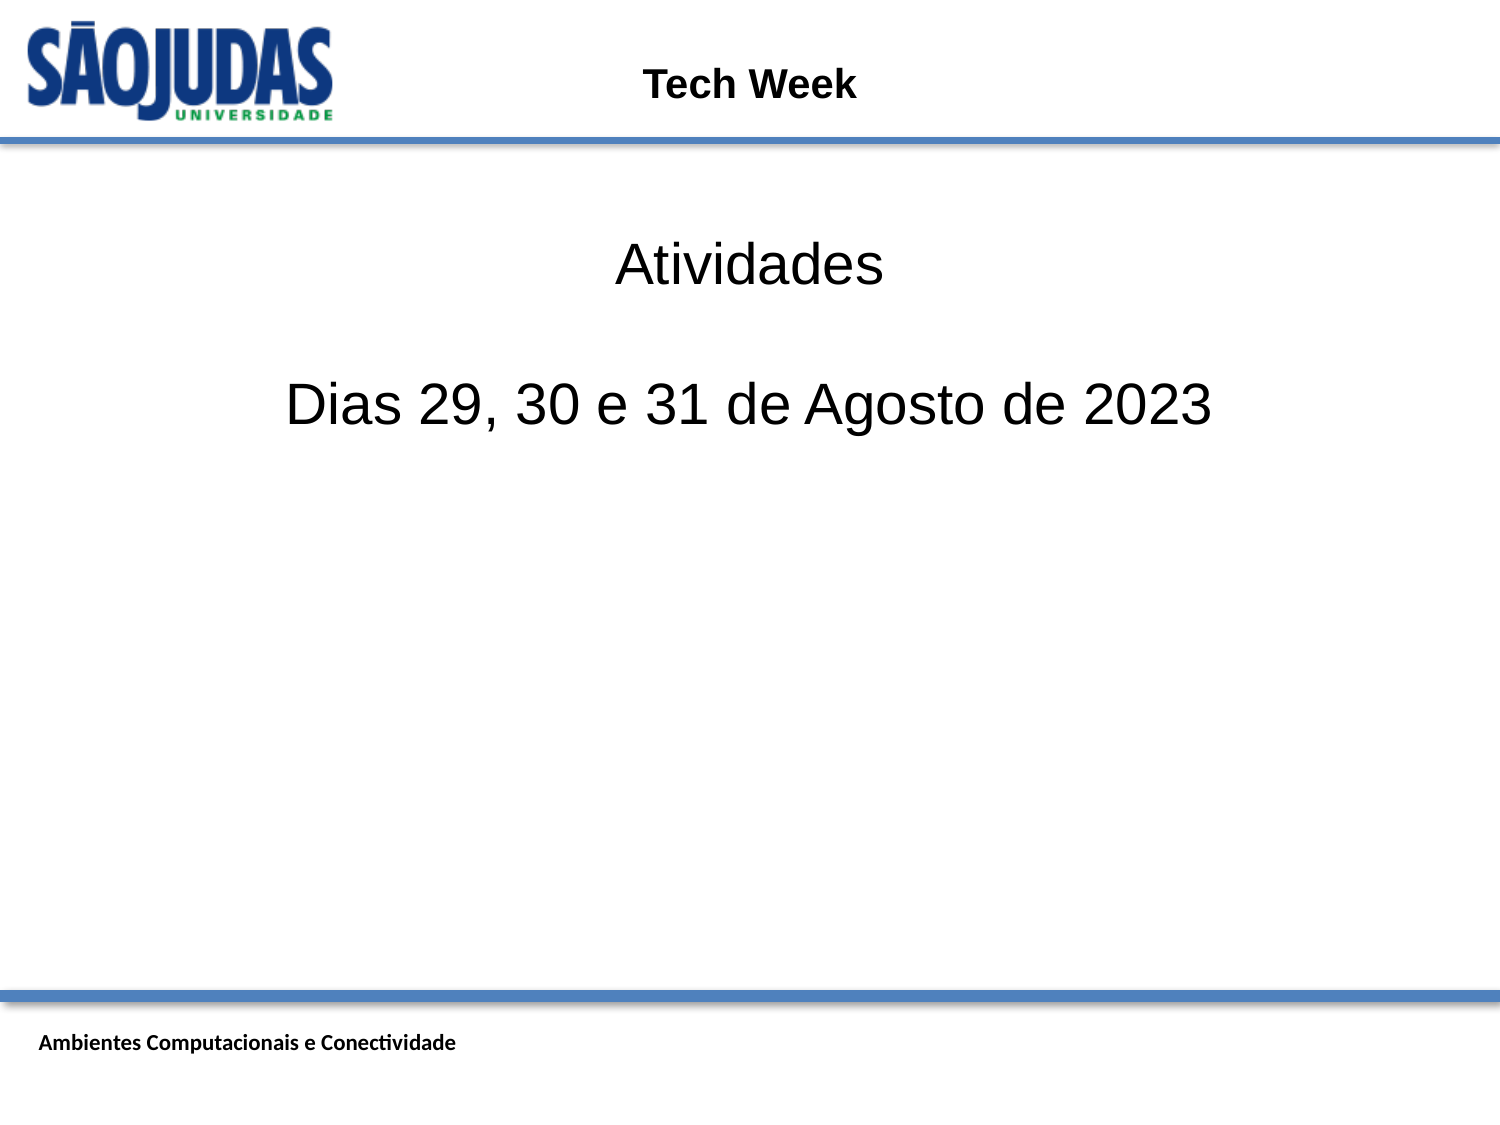

# Tech Week Atividades Dias 29, 30 e 31 de Agosto de 2023